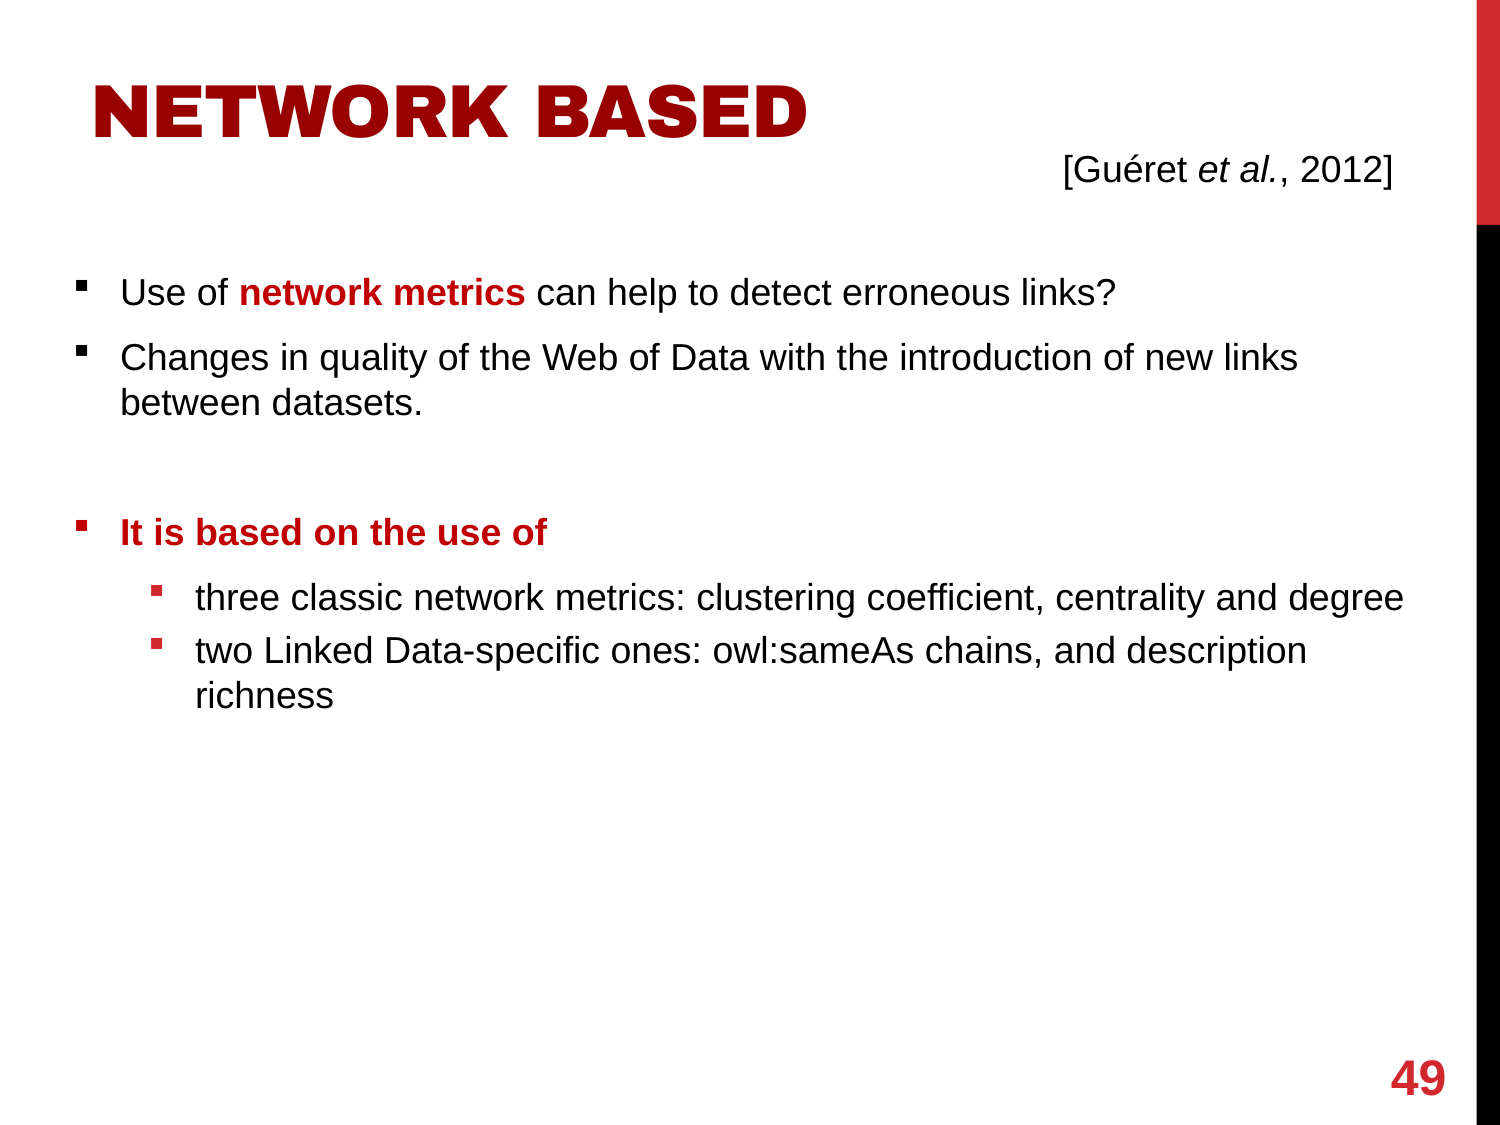

# Network based
[Guéret et al., 2012]
Use of network metrics can help to detect erroneous links?
Changes in quality of the Web of Data with the introduction of new links between datasets.

It is based on the use of
three classic network metrics: clustering coefficient, centrality and degree
two Linked Data-specific ones: owl:sameAs chains, and description richness
49